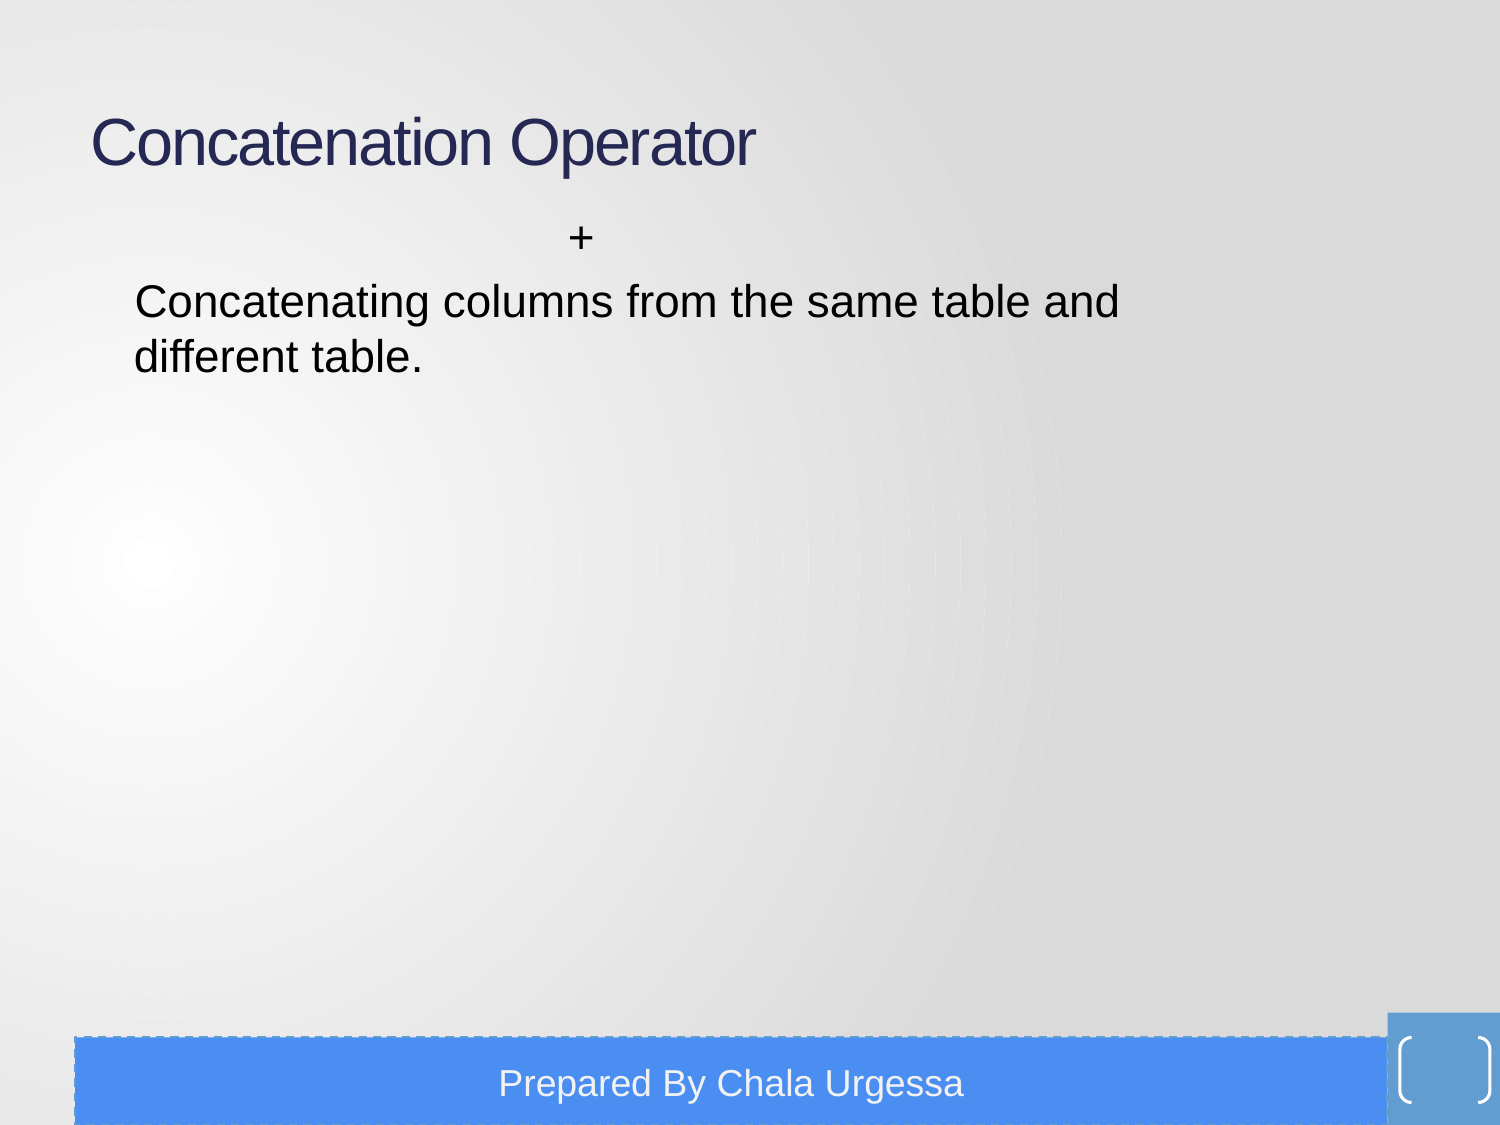

# Concatenation Operator
                                     +
   Concatenating columns from the same table and different table.
32